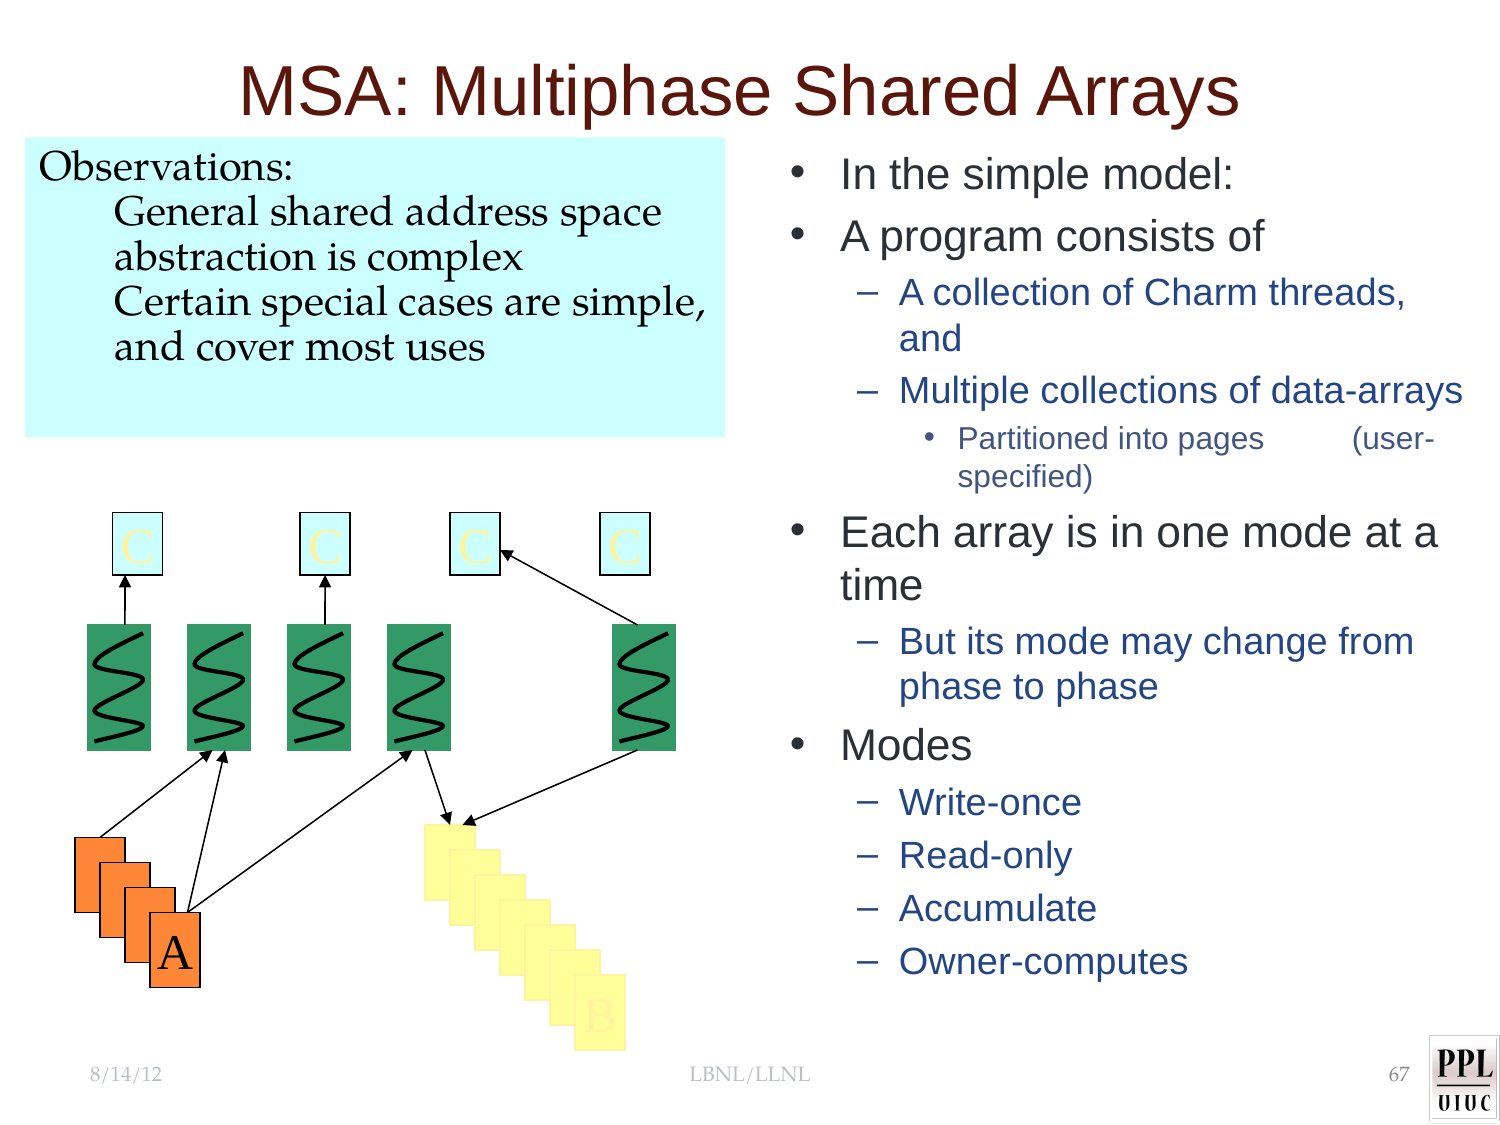

# MSA: Multiphase Shared Arrays
Observations:
General shared address space abstraction is complex
Certain special cases are simple, and cover most uses

In the simple model:
A program consists of
A collection of Charm threads, and
Multiple collections of data-arrays
Partitioned into pages          (user-specified)
Each array is in one mode at a time
But its mode may change from phase to phase
Modes
Write-once
Read-only
Accumulate
Owner-computes
C
C
C
C

A

B
8/14/12
LBNL/LLNL
67